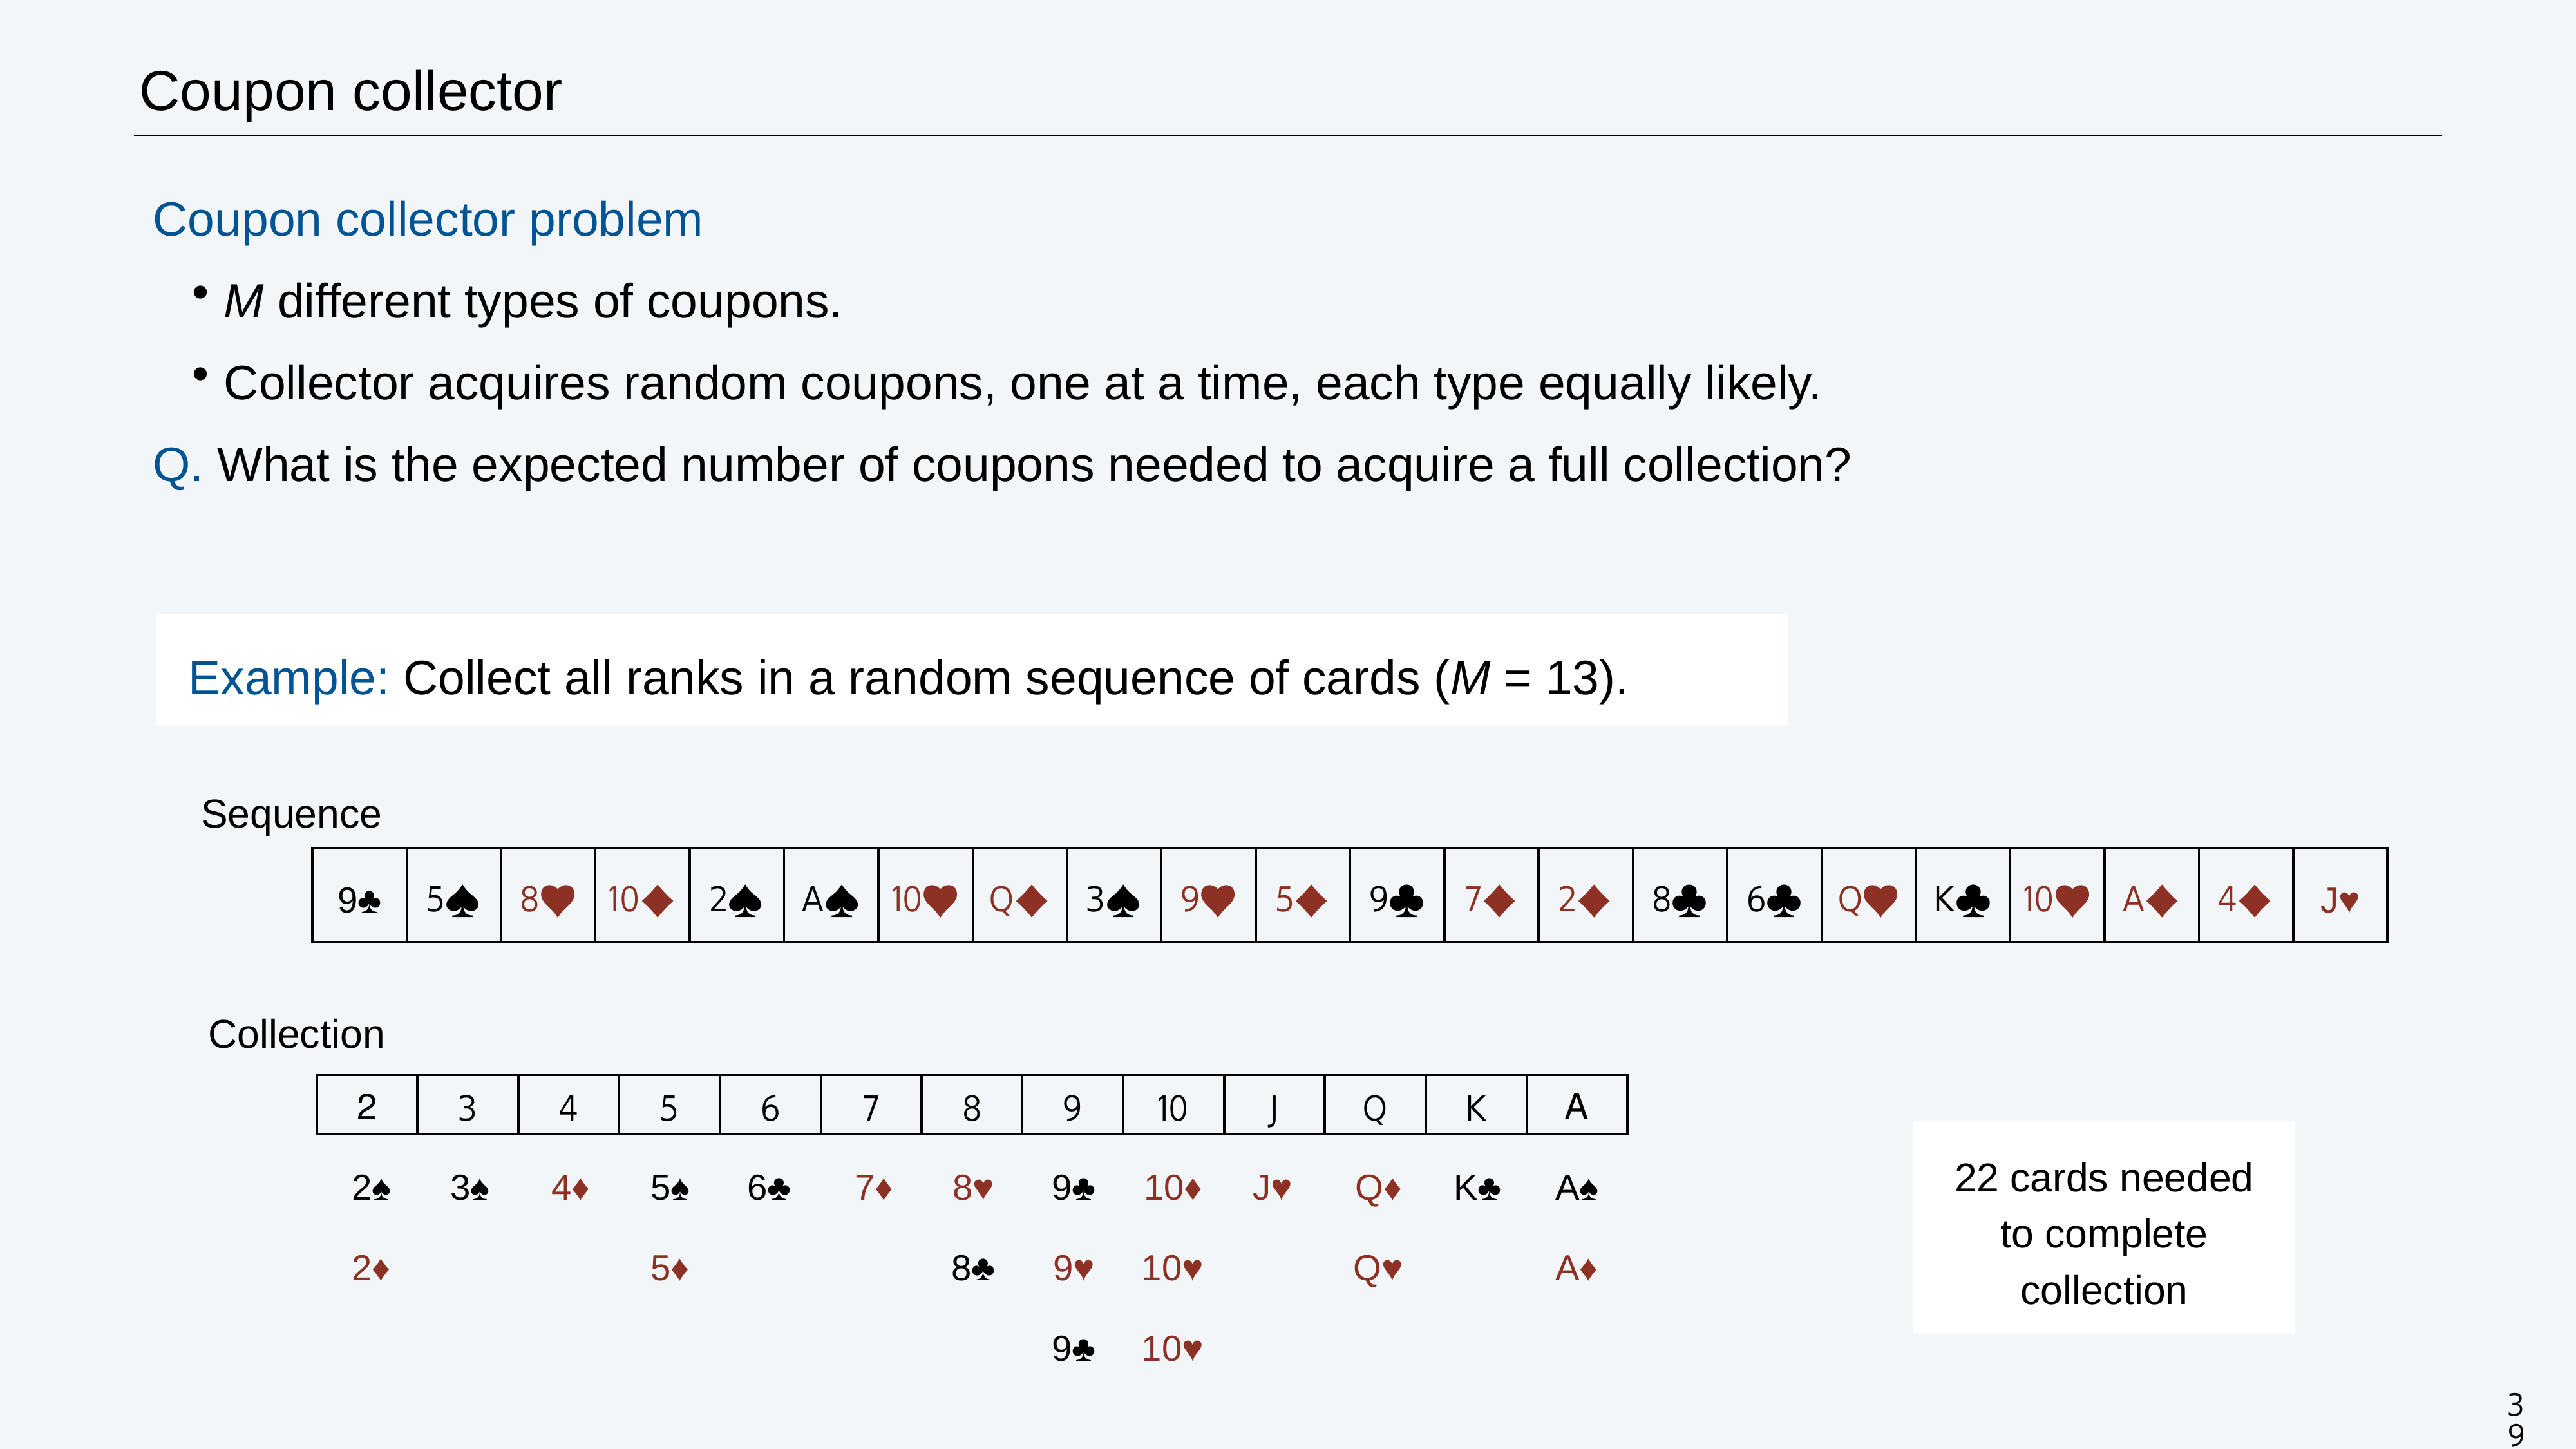

# Coupon collector
Coupon collector problem
M different types of coupons.
Collector acquires random coupons, one at a time, each type equally likely.
Q. What is the expected number of coupons needed to acquire a full collection?
Example: Collect all ranks in a random sequence of cards (M = 13).
Sequence
Collection
| 2 | 3 | 4 | 5 | 6 | 7 | 8 | 9 | 10 | J | Q | K | A |
| --- | --- | --- | --- | --- | --- | --- | --- | --- | --- | --- | --- | --- |
| 9♣ | 5♠ | 8♥ | 10♦ | 2♠ | A♠ | 10♥ | Q♦ | 3♠ | 9♥ | 5♦ | 9♣ | 7♦ | 2♦ | 8♣ | 6♣ | Q♥ | K♣ | 10♥ | A♦ | 4♦ | J♥ |
| --- | --- | --- | --- | --- | --- | --- | --- | --- | --- | --- | --- | --- | --- | --- | --- | --- | --- | --- | --- | --- | --- |
22 cards needed
to complete collection
2♠
3♠
4♦
5♠
6♣
7♦
8♥
9♣
10♦
J♥
Q♦
K♣
A♠
2♦
5♦
8♣
9♥
10♥
Q♥
A♦
9♣
10♥
39